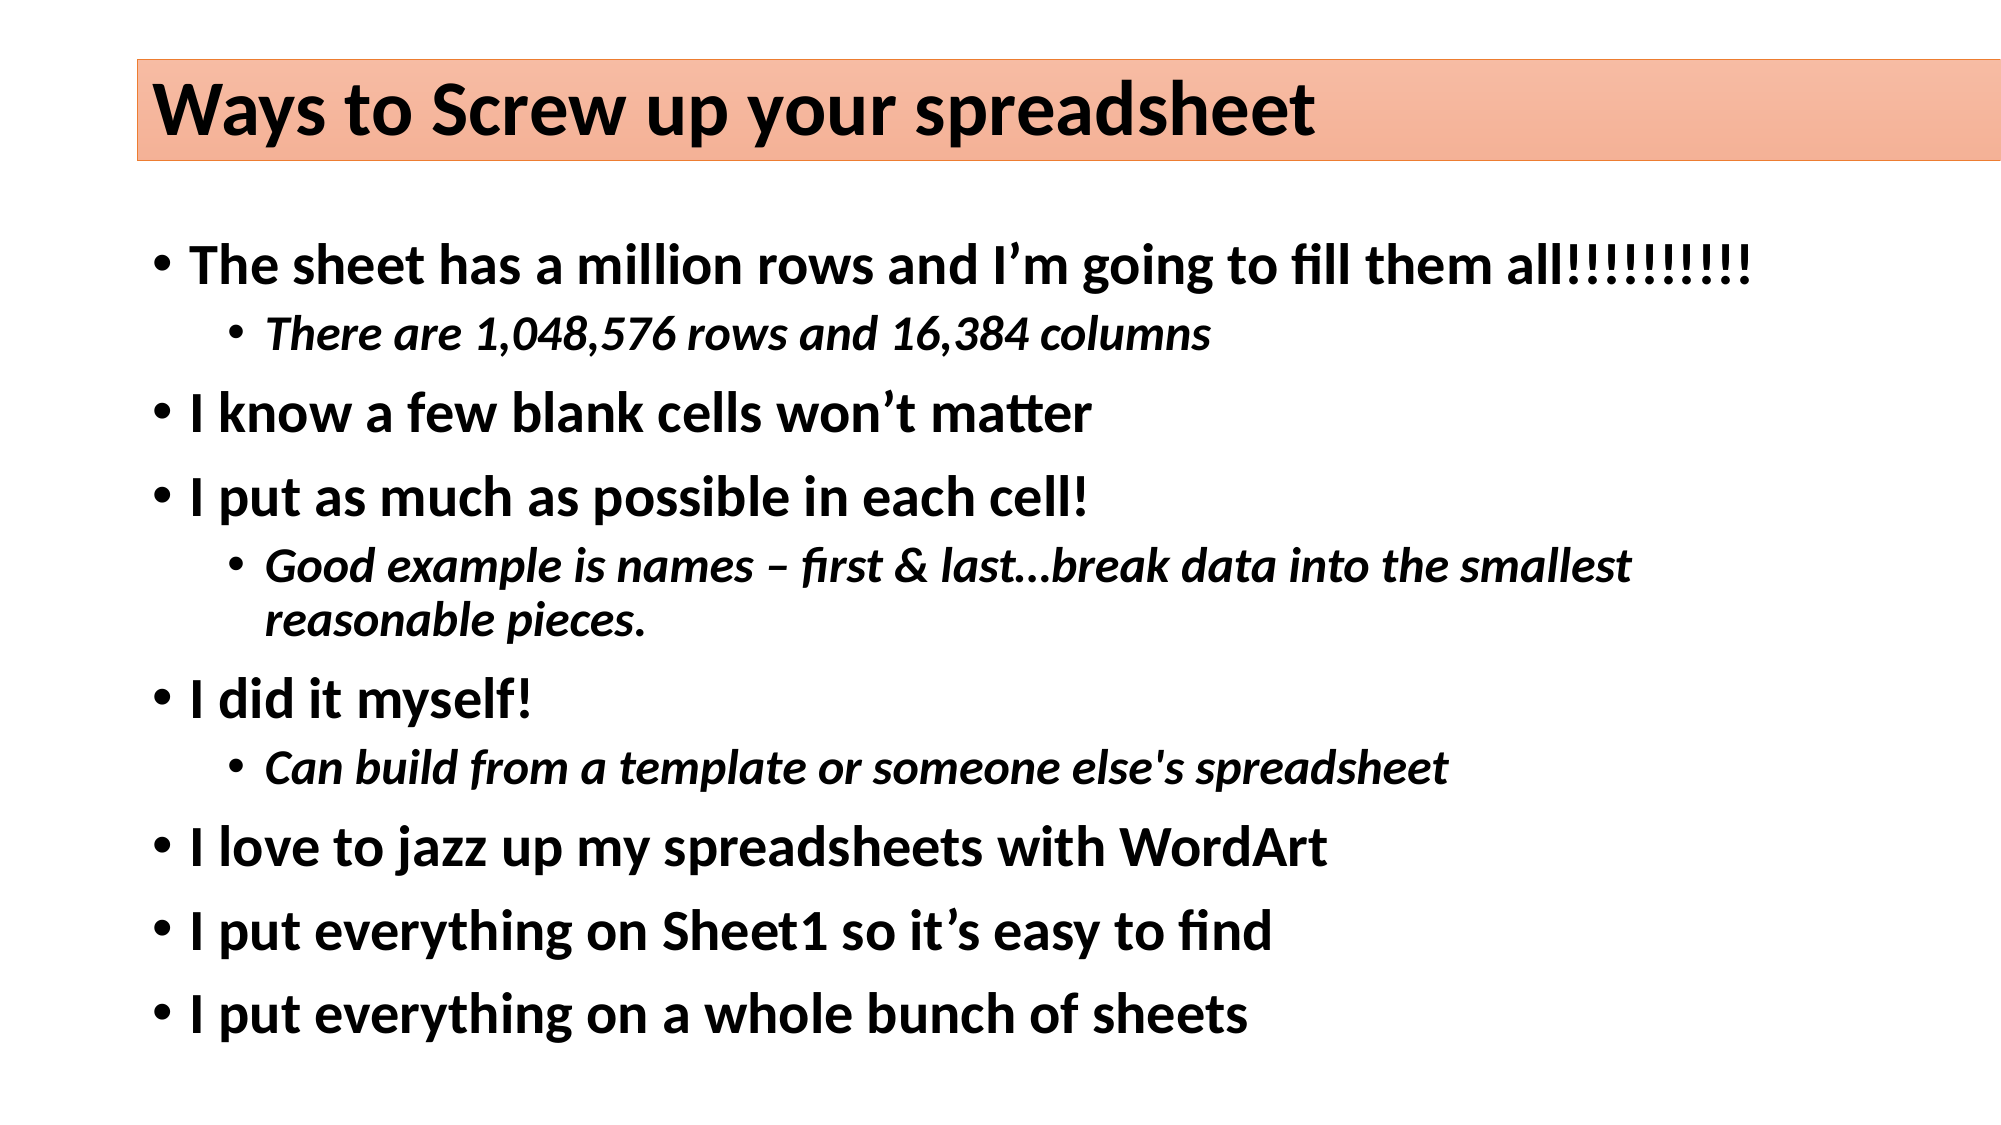

# Ways to Screw up your spreadsheet
The sheet has a million rows and I’m going to fill them all!!!!!!!!!!
There are 1,048,576 rows and 16,384 columns
I know a few blank cells won’t matter
I put as much as possible in each cell!
Good example is names – first & last…break data into the smallest reasonable pieces.
I did it myself!
Can build from a template or someone else's spreadsheet
I love to jazz up my spreadsheets with WordArt
I put everything on Sheet1 so it’s easy to find
I put everything on a whole bunch of sheets